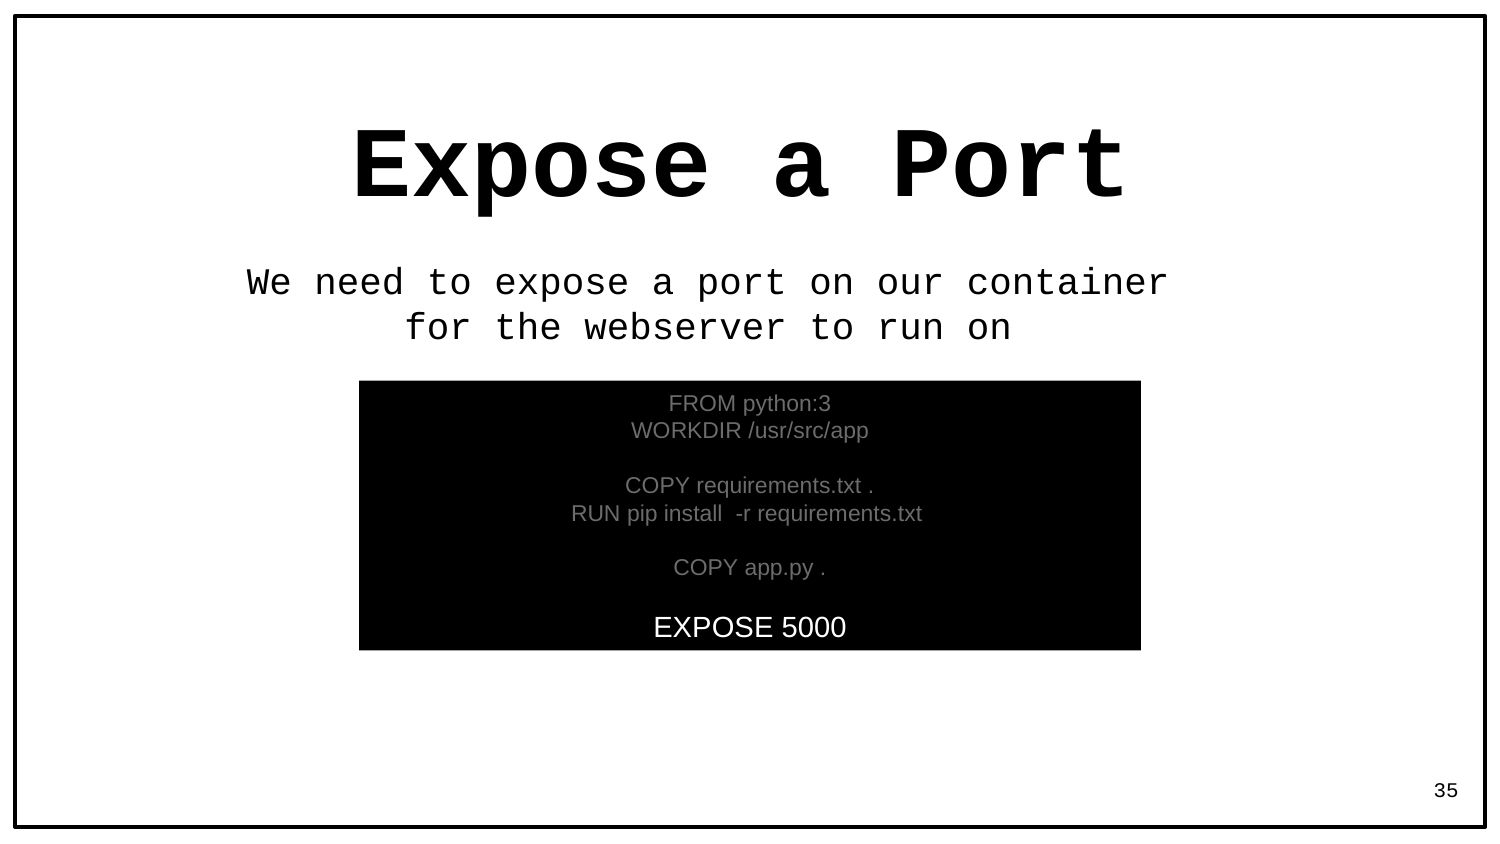

# Expose a Port

We need to expose a port on our container for the webserver to run on
FROM python:3
WORKDIR /usr/src/app

COPY requirements.txt .
RUN pip install  -r requirements.txt

COPY app.py .

EXPOSE 5000
35